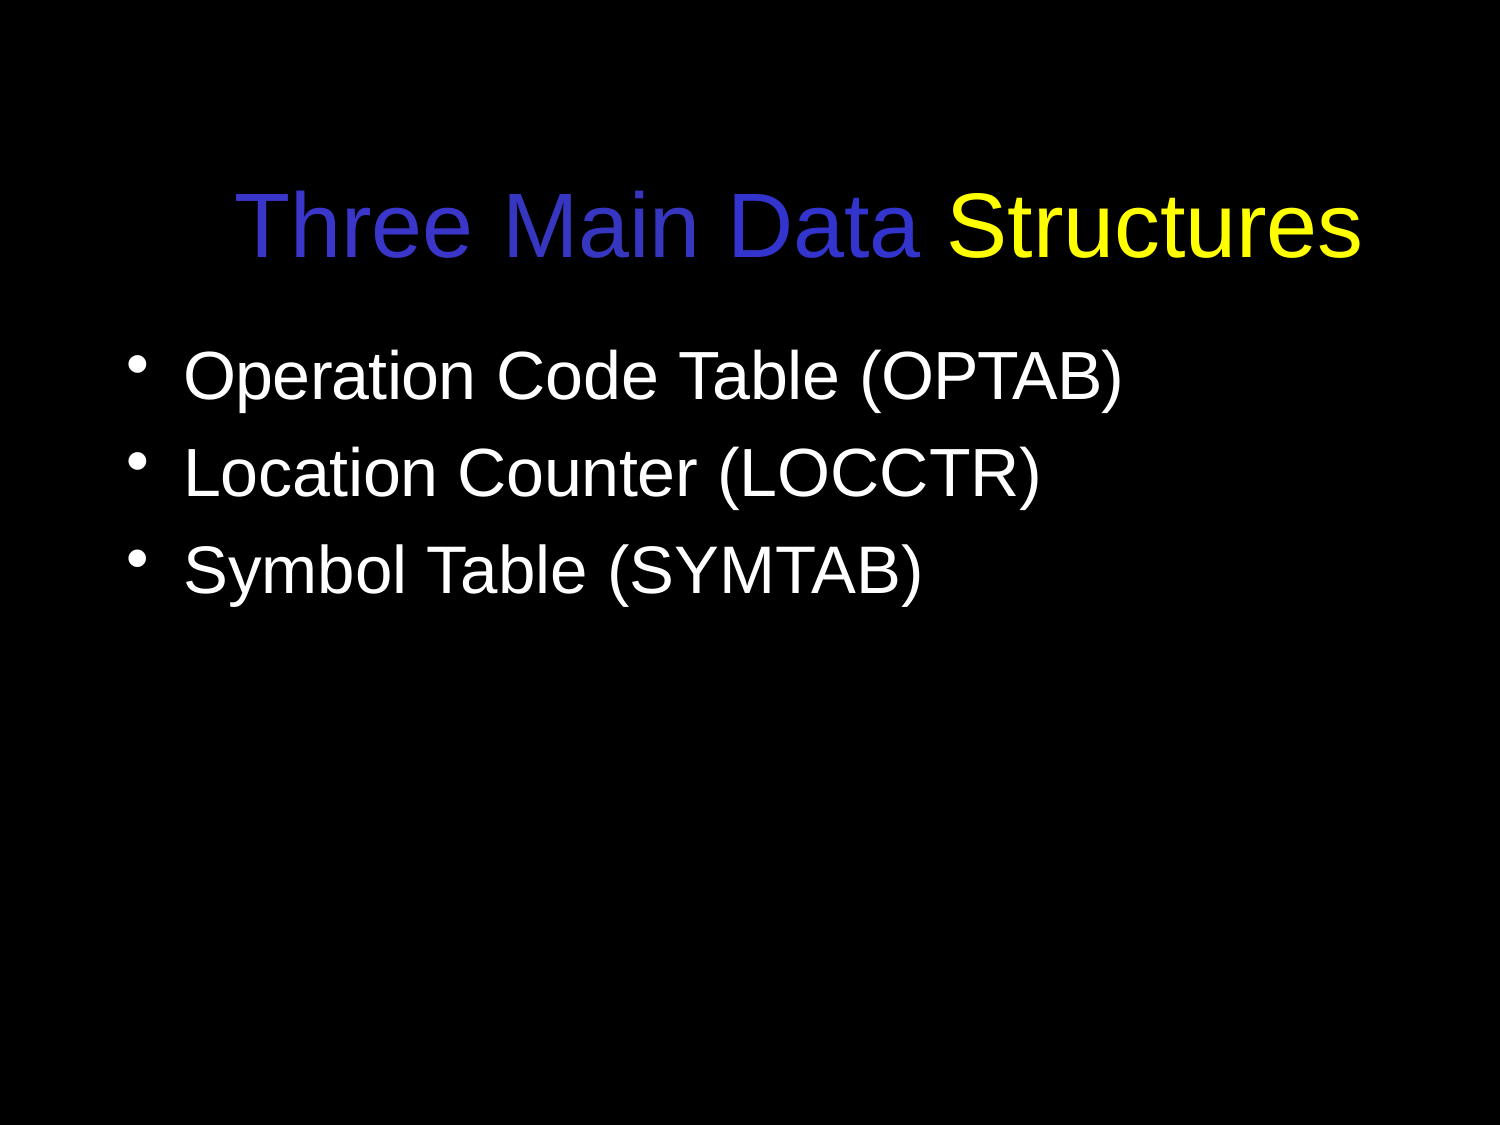

# Three Main Data Structures
Operation Code Table (OPTAB)
Location Counter (LOCCTR)
Symbol Table (SYMTAB)